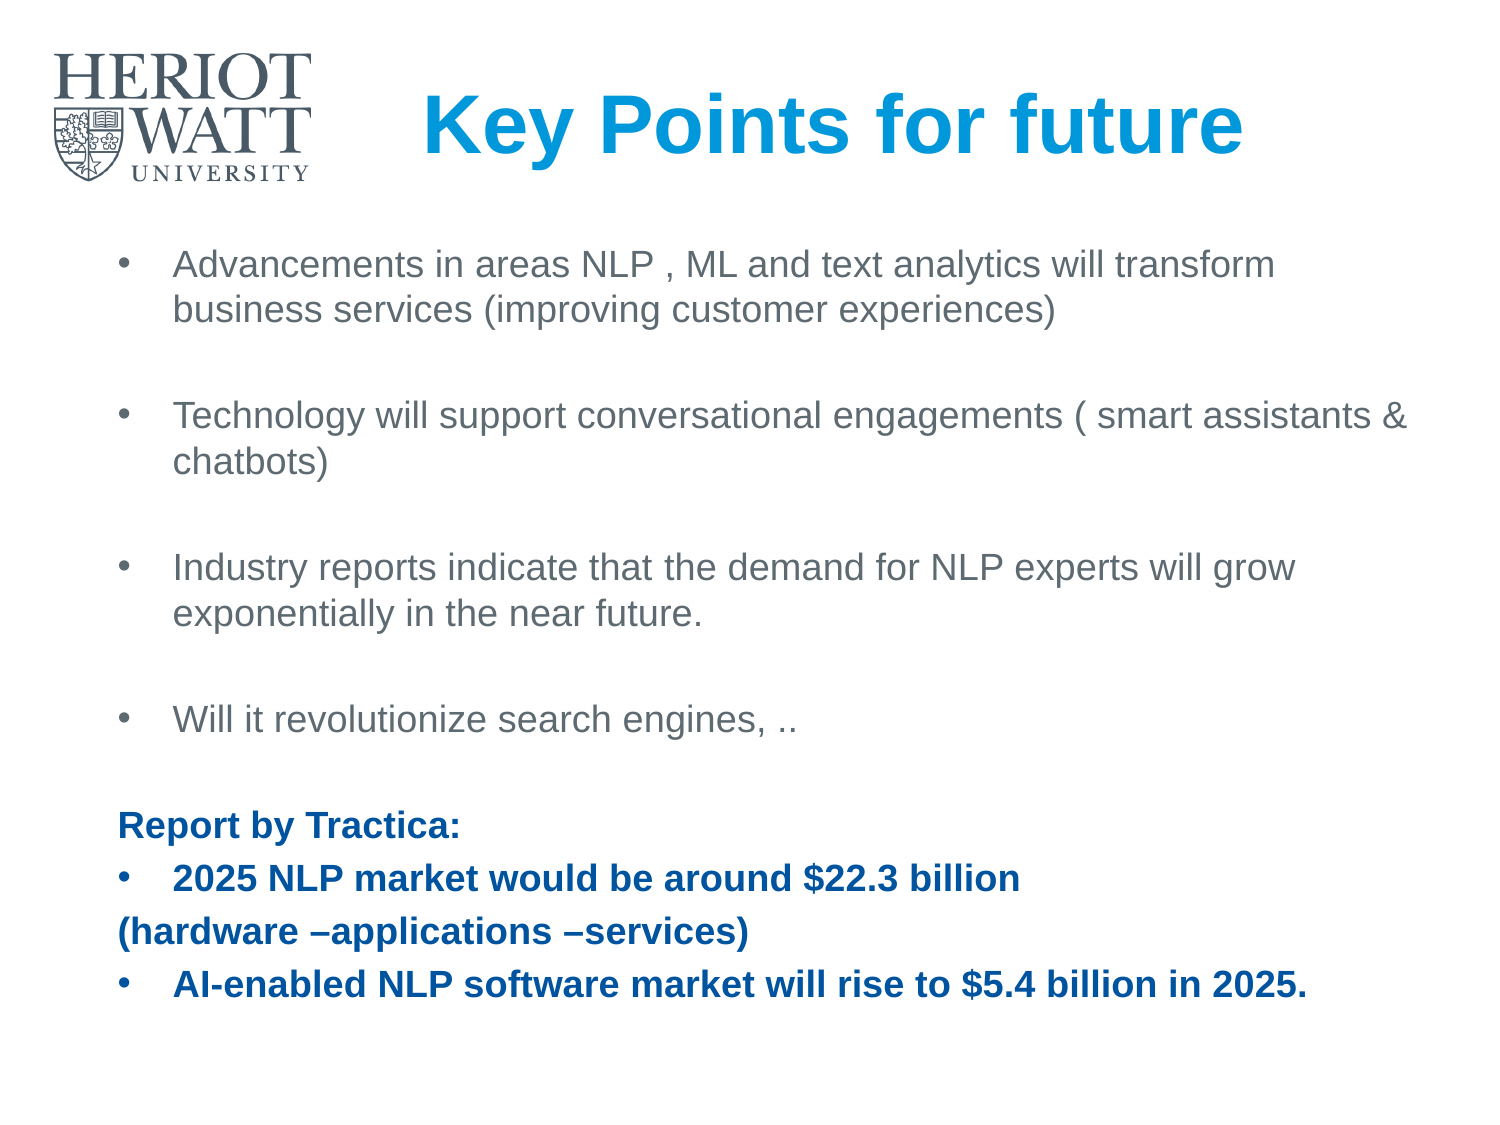

# Key Points for future
Advancements in areas NLP , ML and text analytics will transform business services (improving customer experiences)

Technology will support conversational engagements ( smart assistants & chatbots)

Industry reports indicate that the demand for NLP experts will grow exponentially in the near future.

Will it revolutionize search engines, ..

Report by Tractica:
2025 NLP market would be around $22.3 billion
(hardware –applications –services)
AI-enabled NLP software market will rise to $5.4 billion in 2025.
Introduction to Text Analytics
63